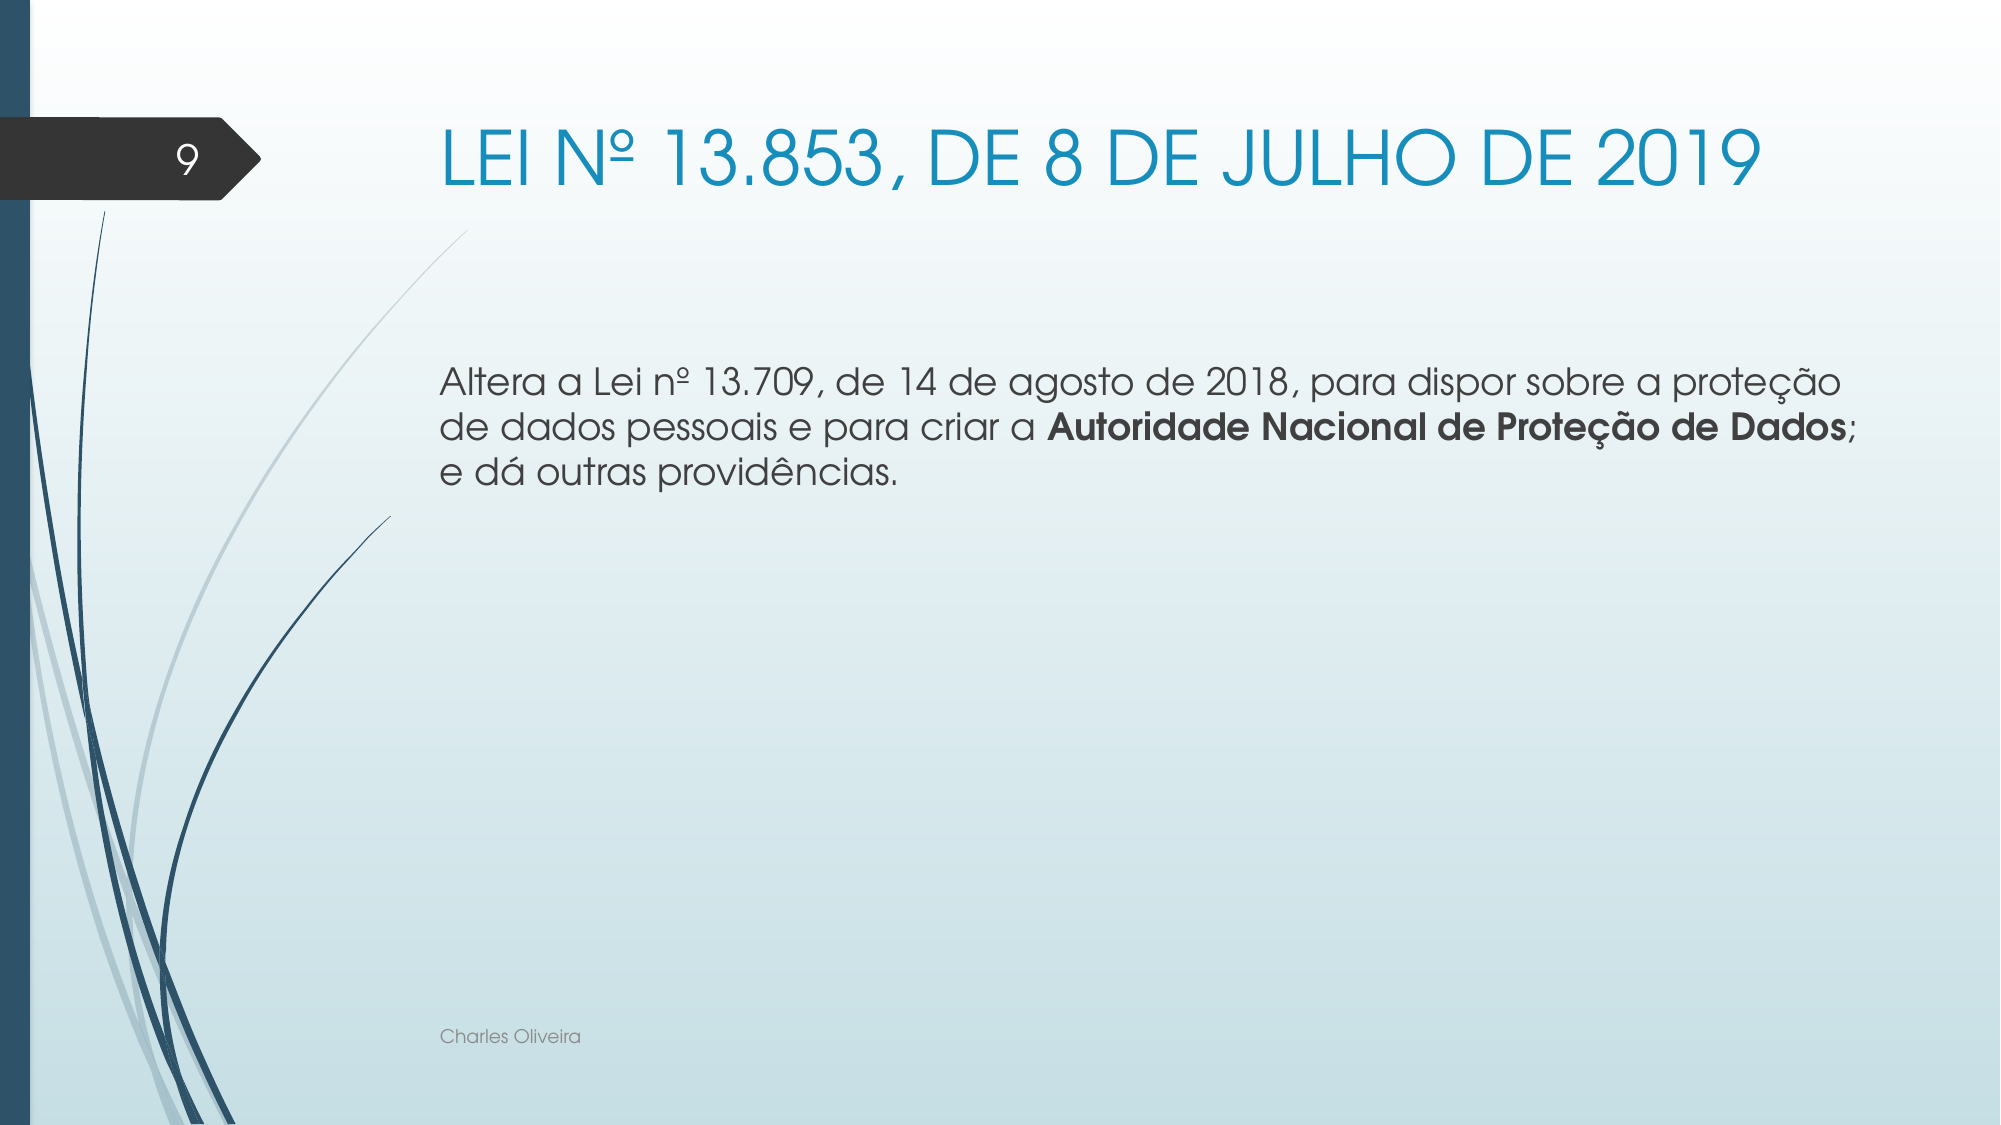

# LEI Nº 13.853, DE 8 DE JULHO DE 2019
9
Altera a Lei nº 13.709, de 14 de agosto de 2018, para dispor sobre a proteção de dados pessoais e para criar a Autoridade Nacional de Proteção de Dados; e dá outras providências.
Charles Oliveira